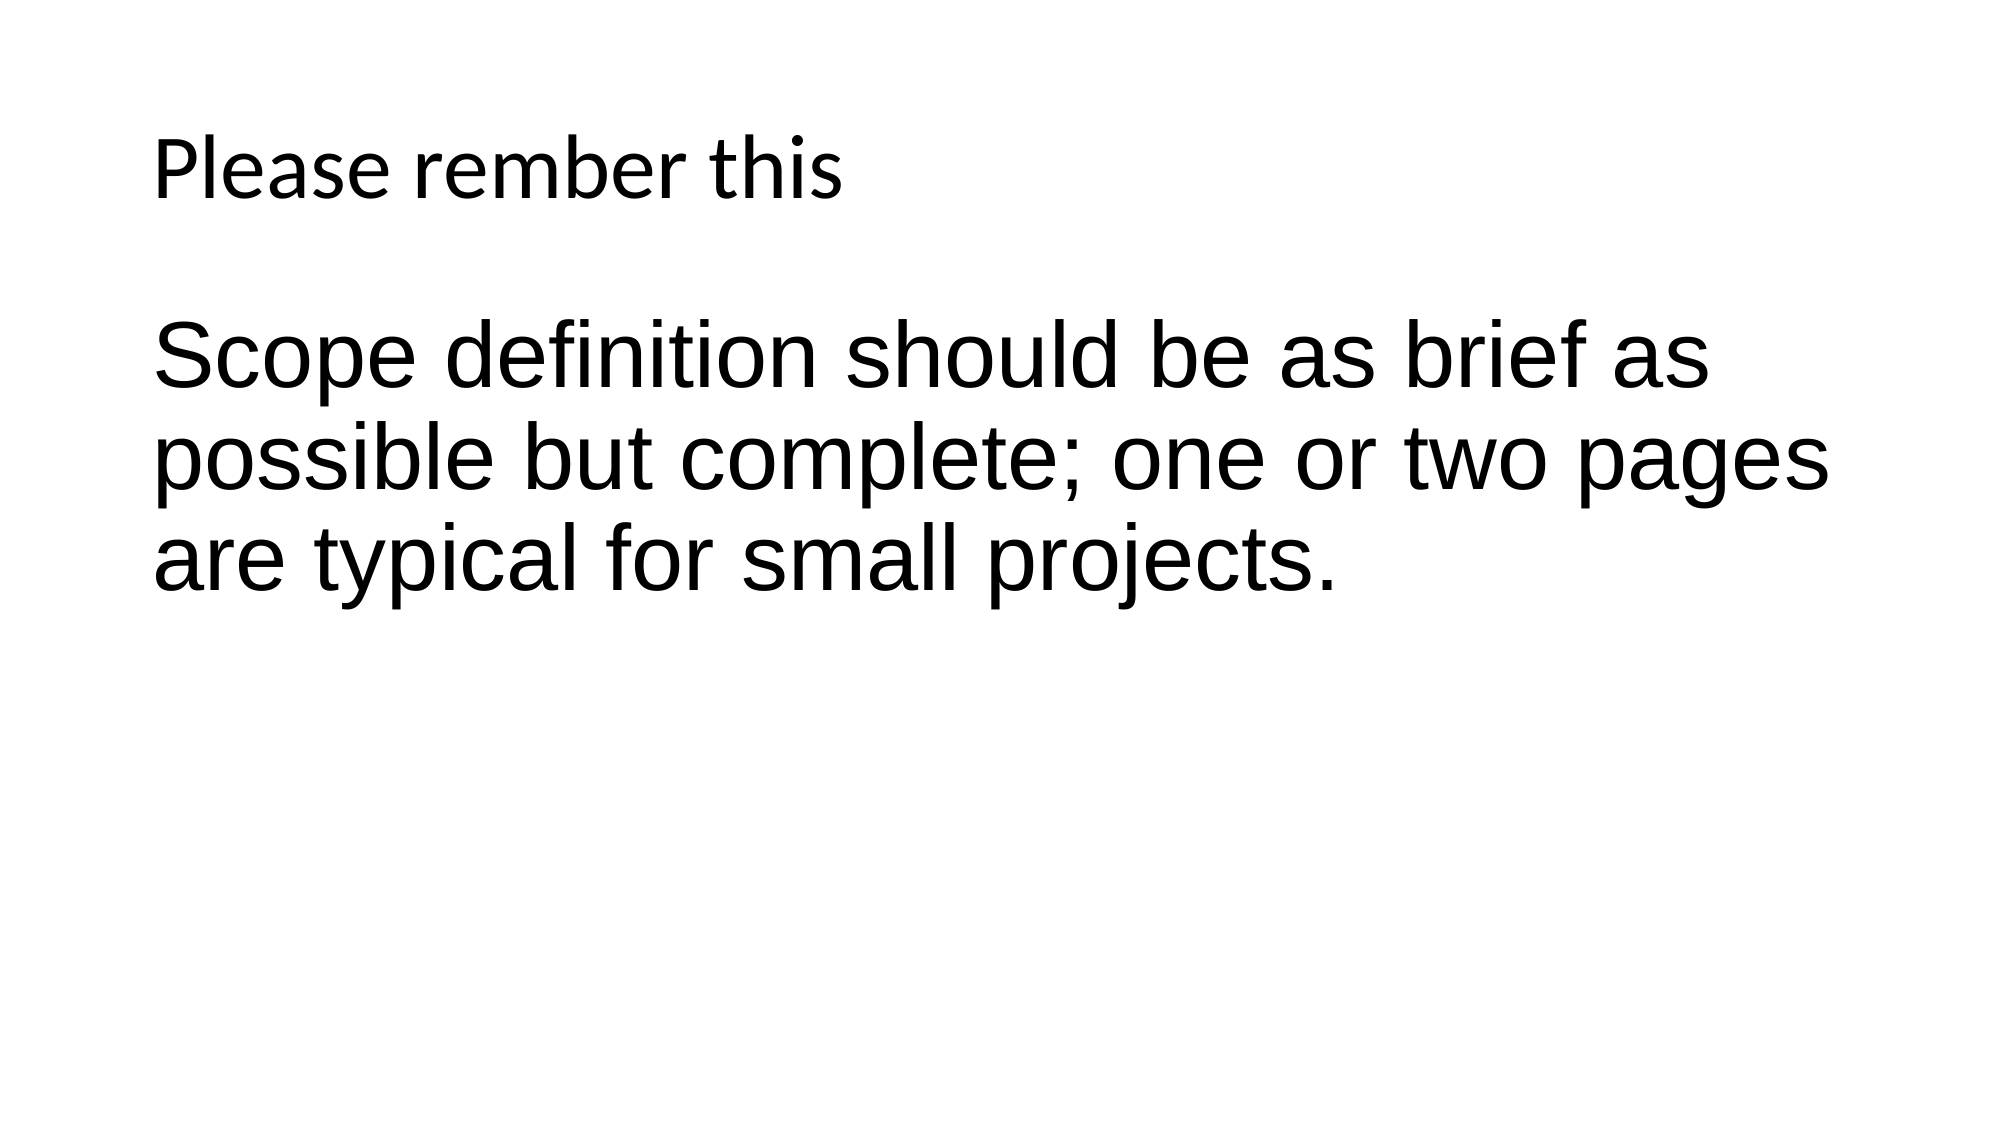

# Please rember this
Scope definition should be as brief as possible but complete; one or two pages are typical for small projects.